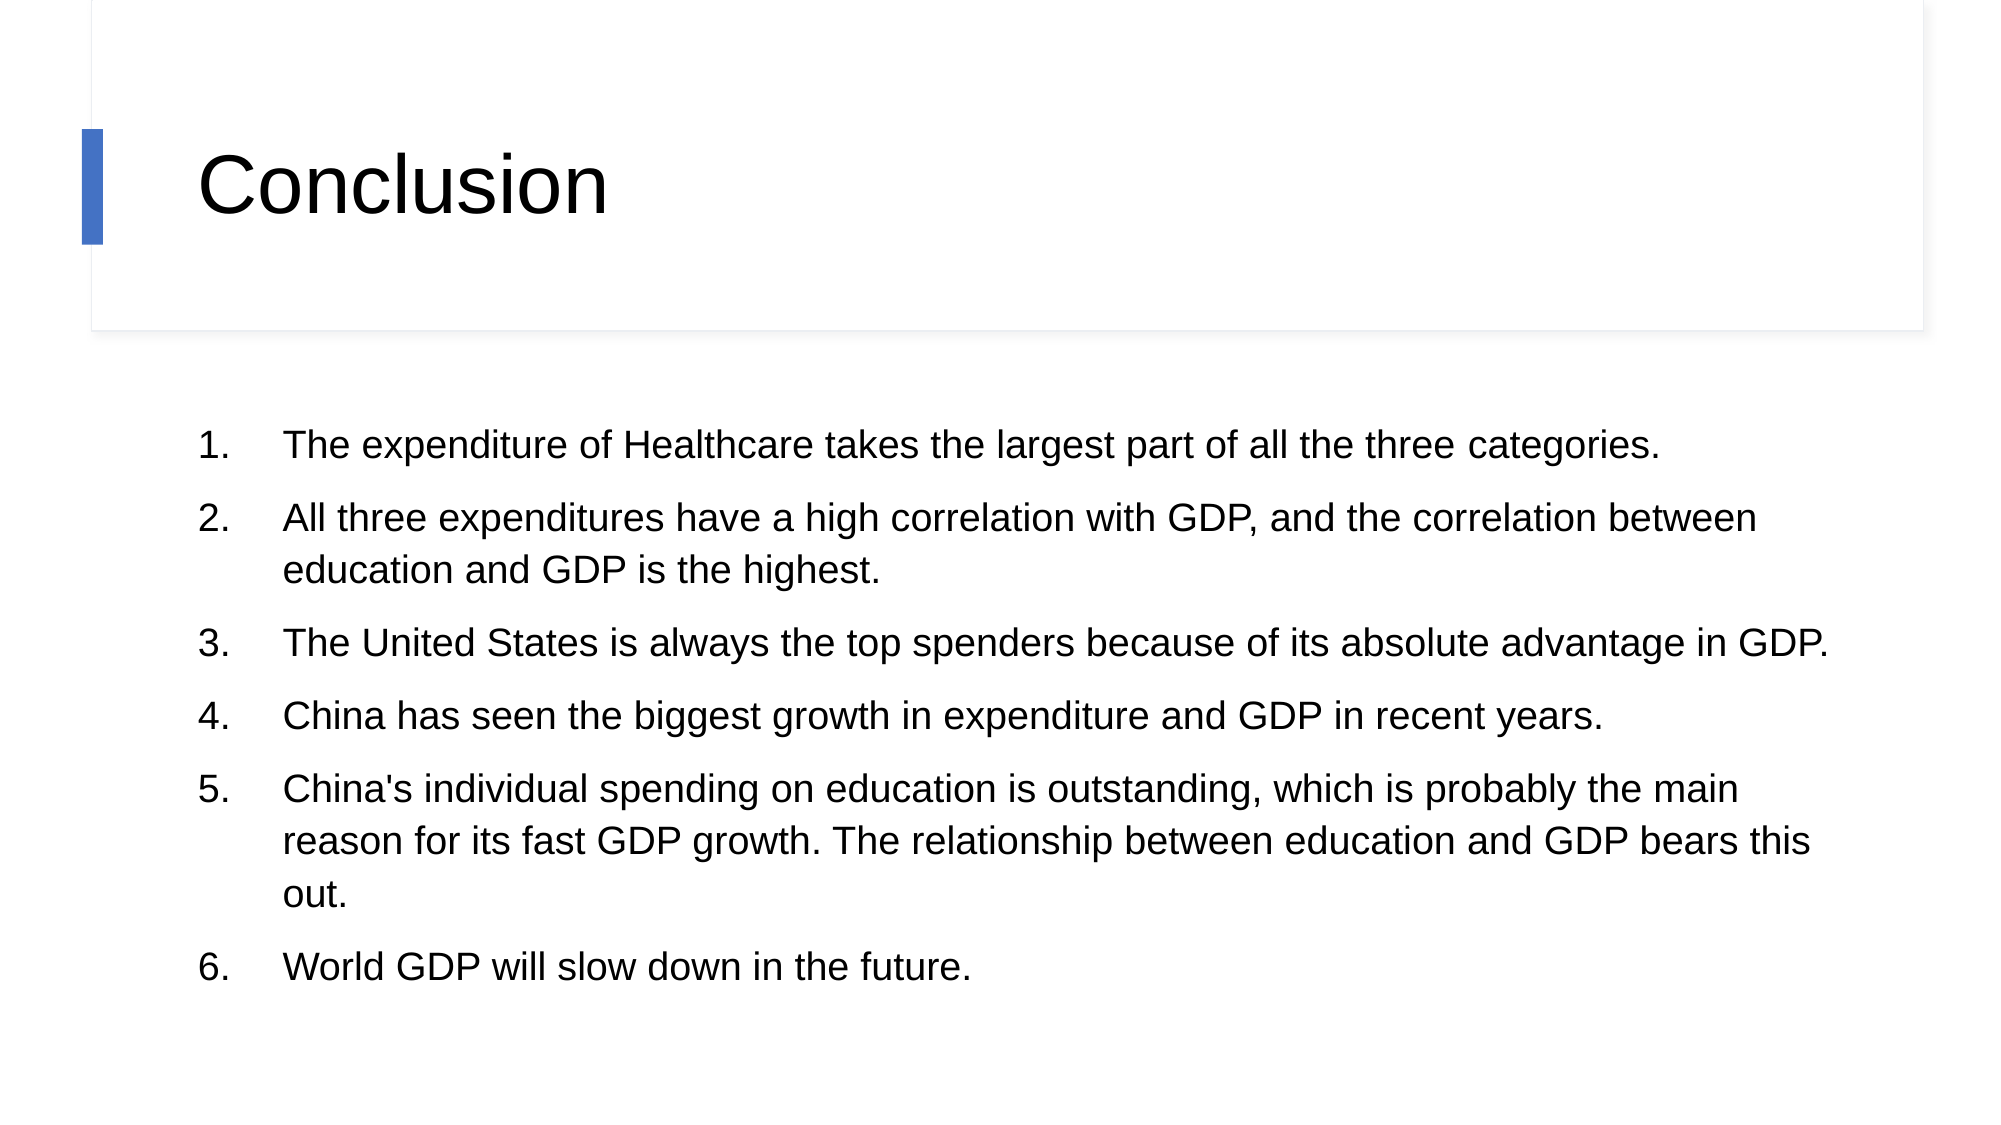

# Conclusion
The expenditure of Healthcare takes the largest part of all the three categories.
All three expenditures have a high correlation with GDP, and the correlation between education and GDP is the highest.
The United States is always the top spenders because of its absolute advantage in GDP.
China has seen the biggest growth in expenditure and GDP in recent years.
China's individual spending on education is outstanding, which is probably the main reason for its fast GDP growth. The relationship between education and GDP bears this out.
World GDP will slow down in the future.